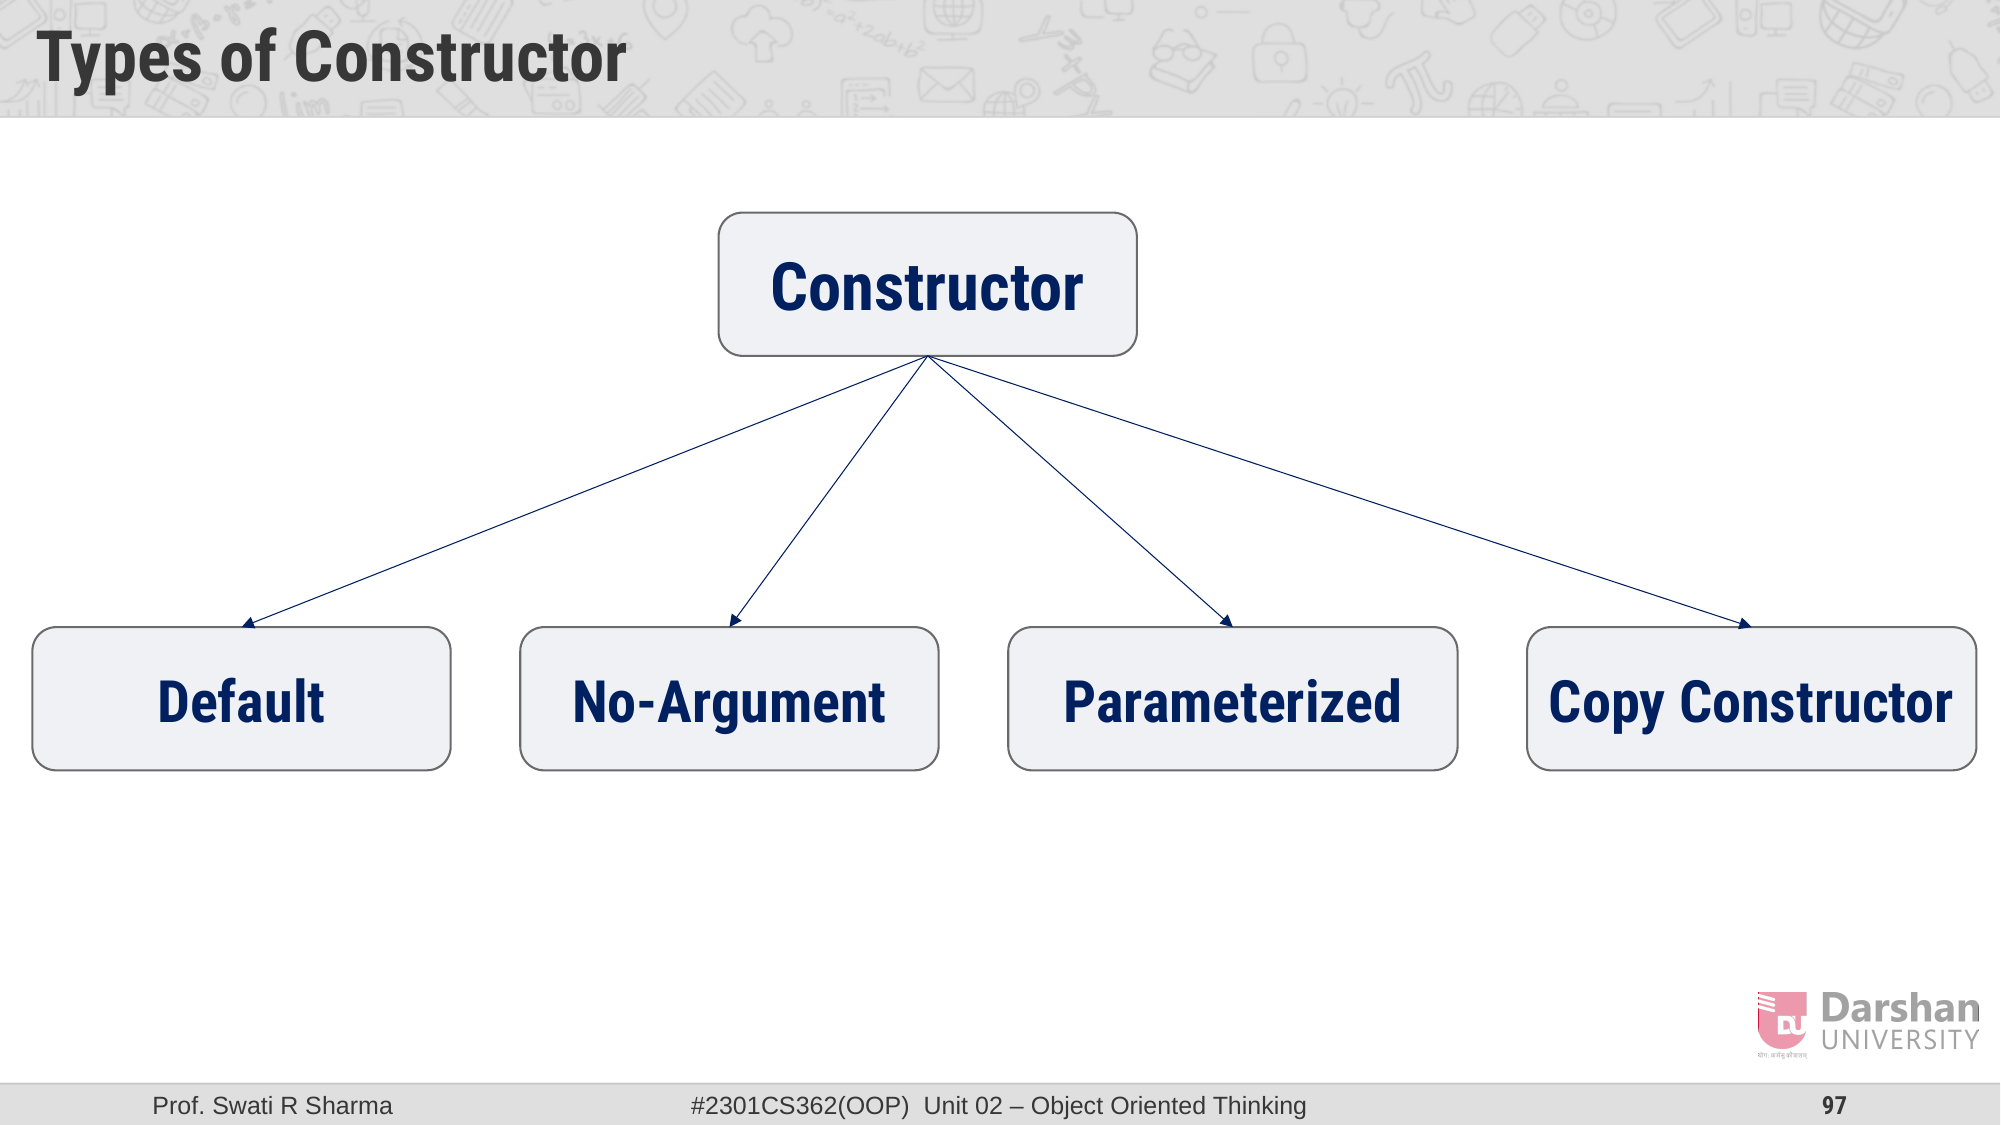

# Types of Constructor
Constructor
Default
No-Argument
Parameterized
Copy Constructor